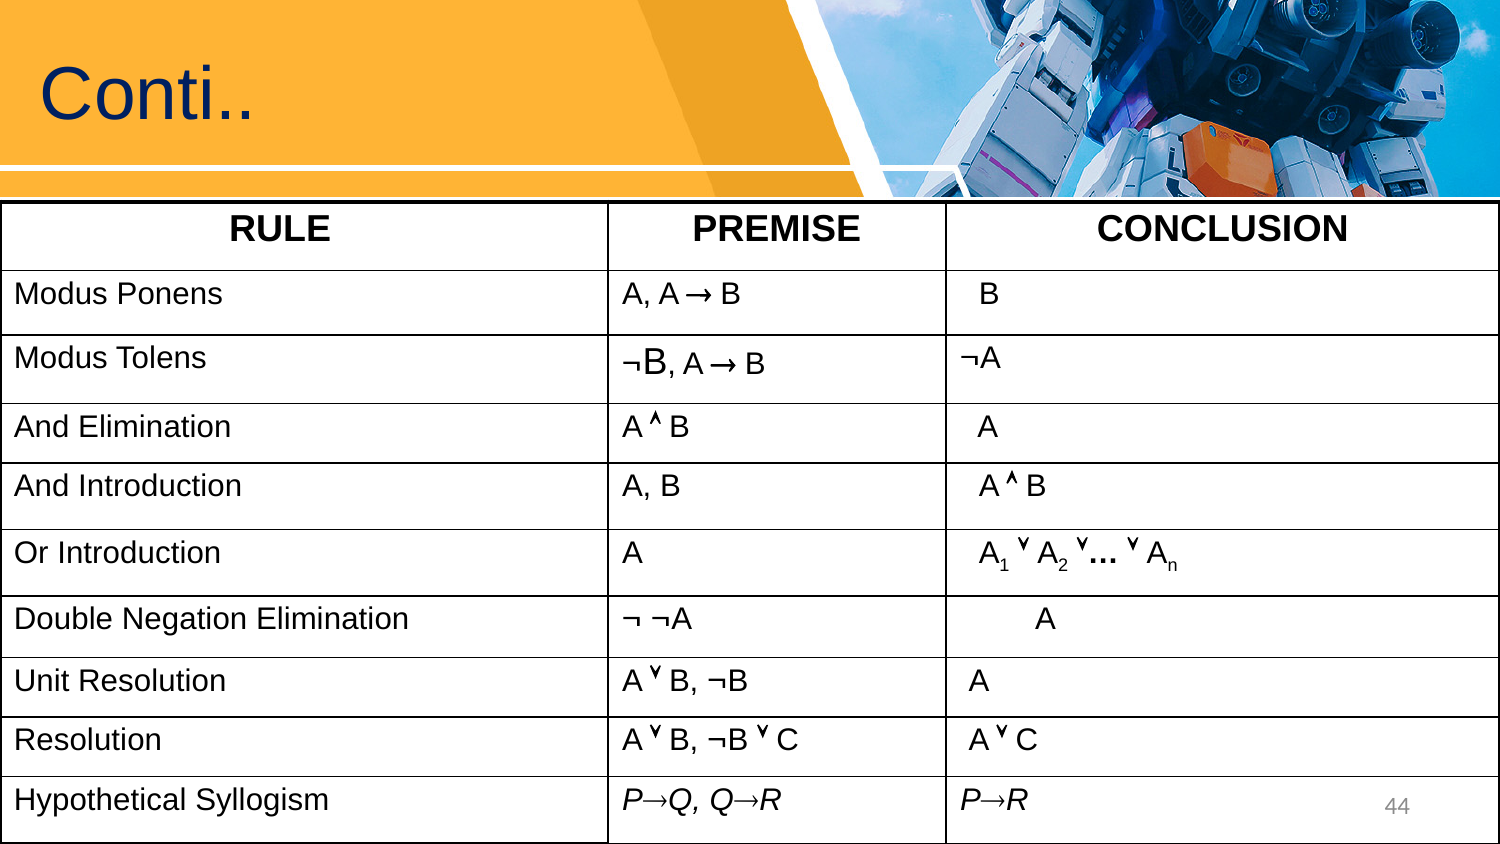

# Conti..
| RULE | PREMISE | CONCLUSION |
| --- | --- | --- |
| Modus Ponens | A, A → B | B |
| Modus Tolens | ¬B, A → B | ¬A |
| And Elimination | A ∧ B | A |
| And Introduction | A, B | A ∧ B |
| Or Introduction | A | A1 ∨ A2 ∨… ∨ An |
| Double Negation Elimination | ¬ ¬A | A |
| Unit Resolution | A ∨ B, ¬B | A |
| Resolution | A ∨ B, ¬B ∨ C | A ∨ C |
| Hypothetical Syllogism | P→Q, Q→R | P→R |
44